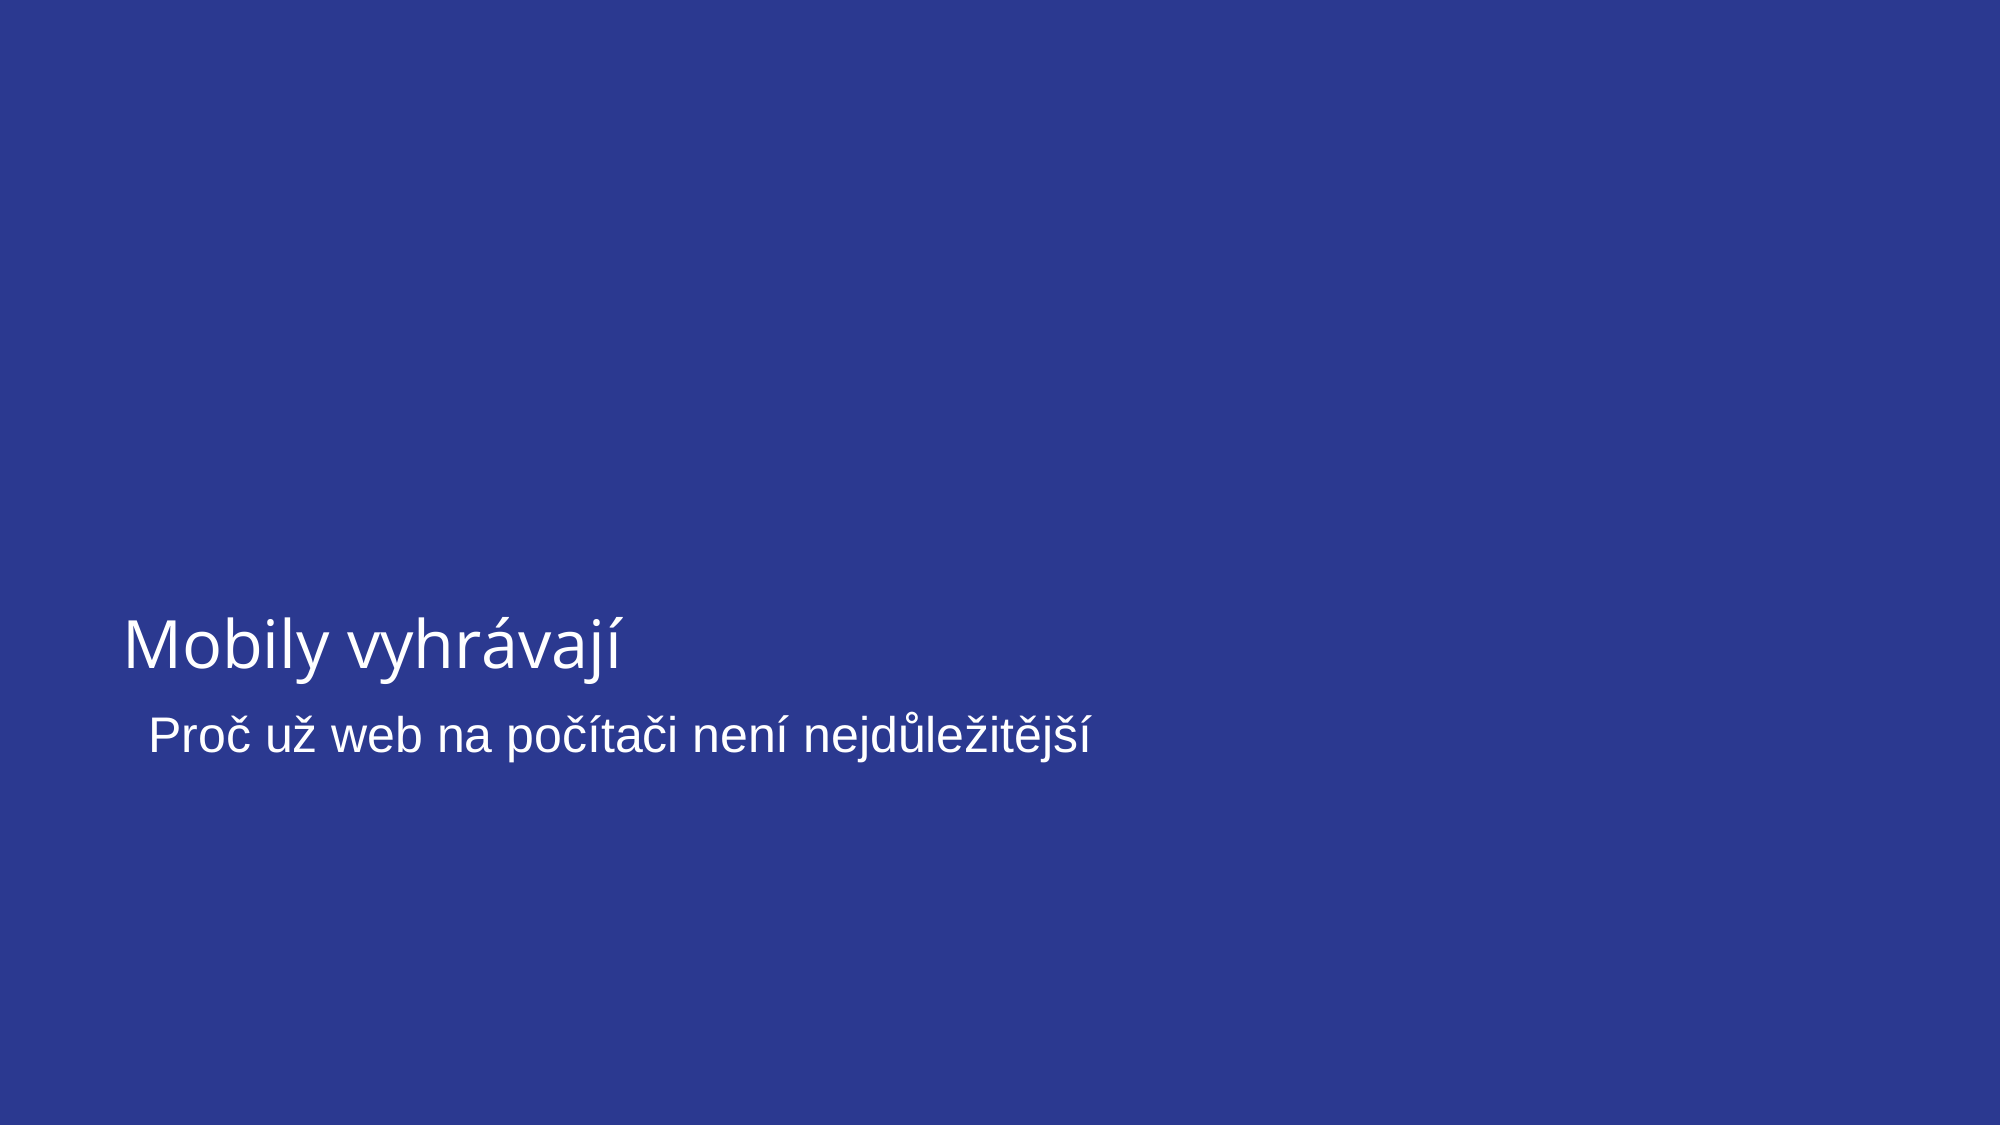

# Mobily vyhrávají
Proč už web na počítači není nejdůležitější